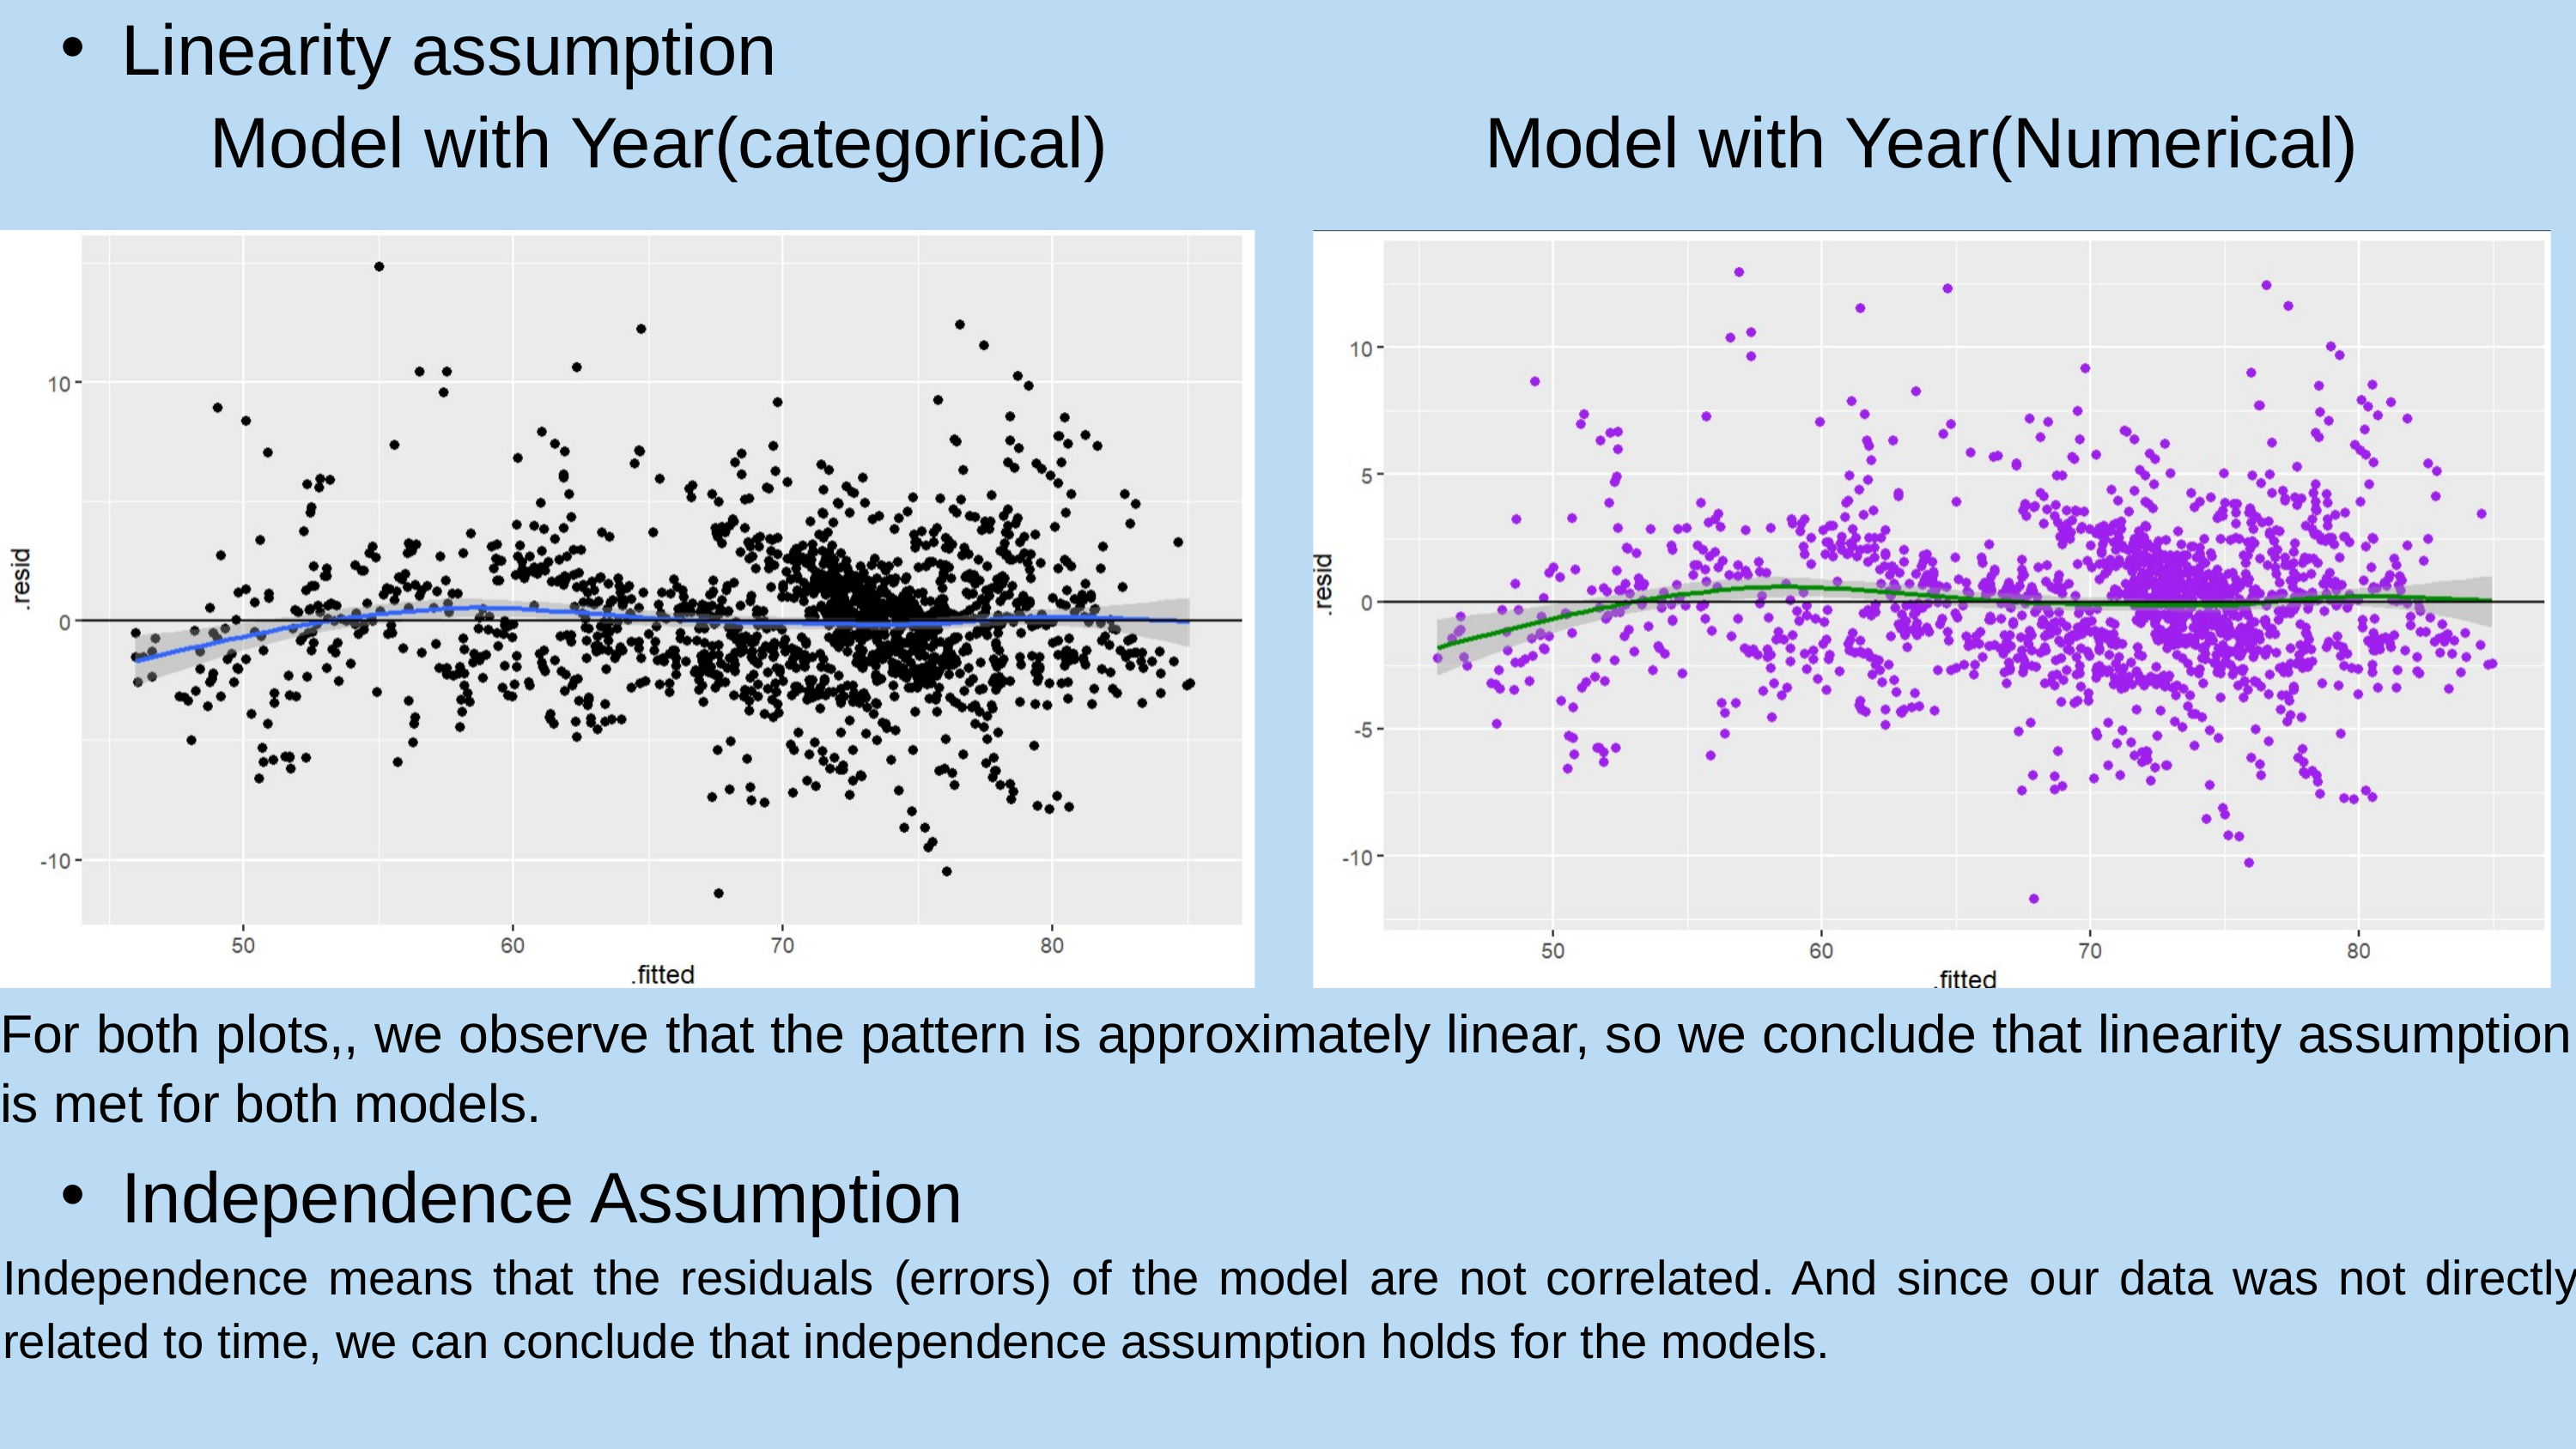

Linearity assumption
Model with Year(categorical)
Model with Year(Numerical)

For both plots,, we observe that the pattern is approximately linear, so we conclude that linearity assumption is met for both models.
Independence Assumption
Independence means that the residuals (errors) of the model are not correlated. And since our data was not directly related to time, we can conclude that independence assumption holds for the models.